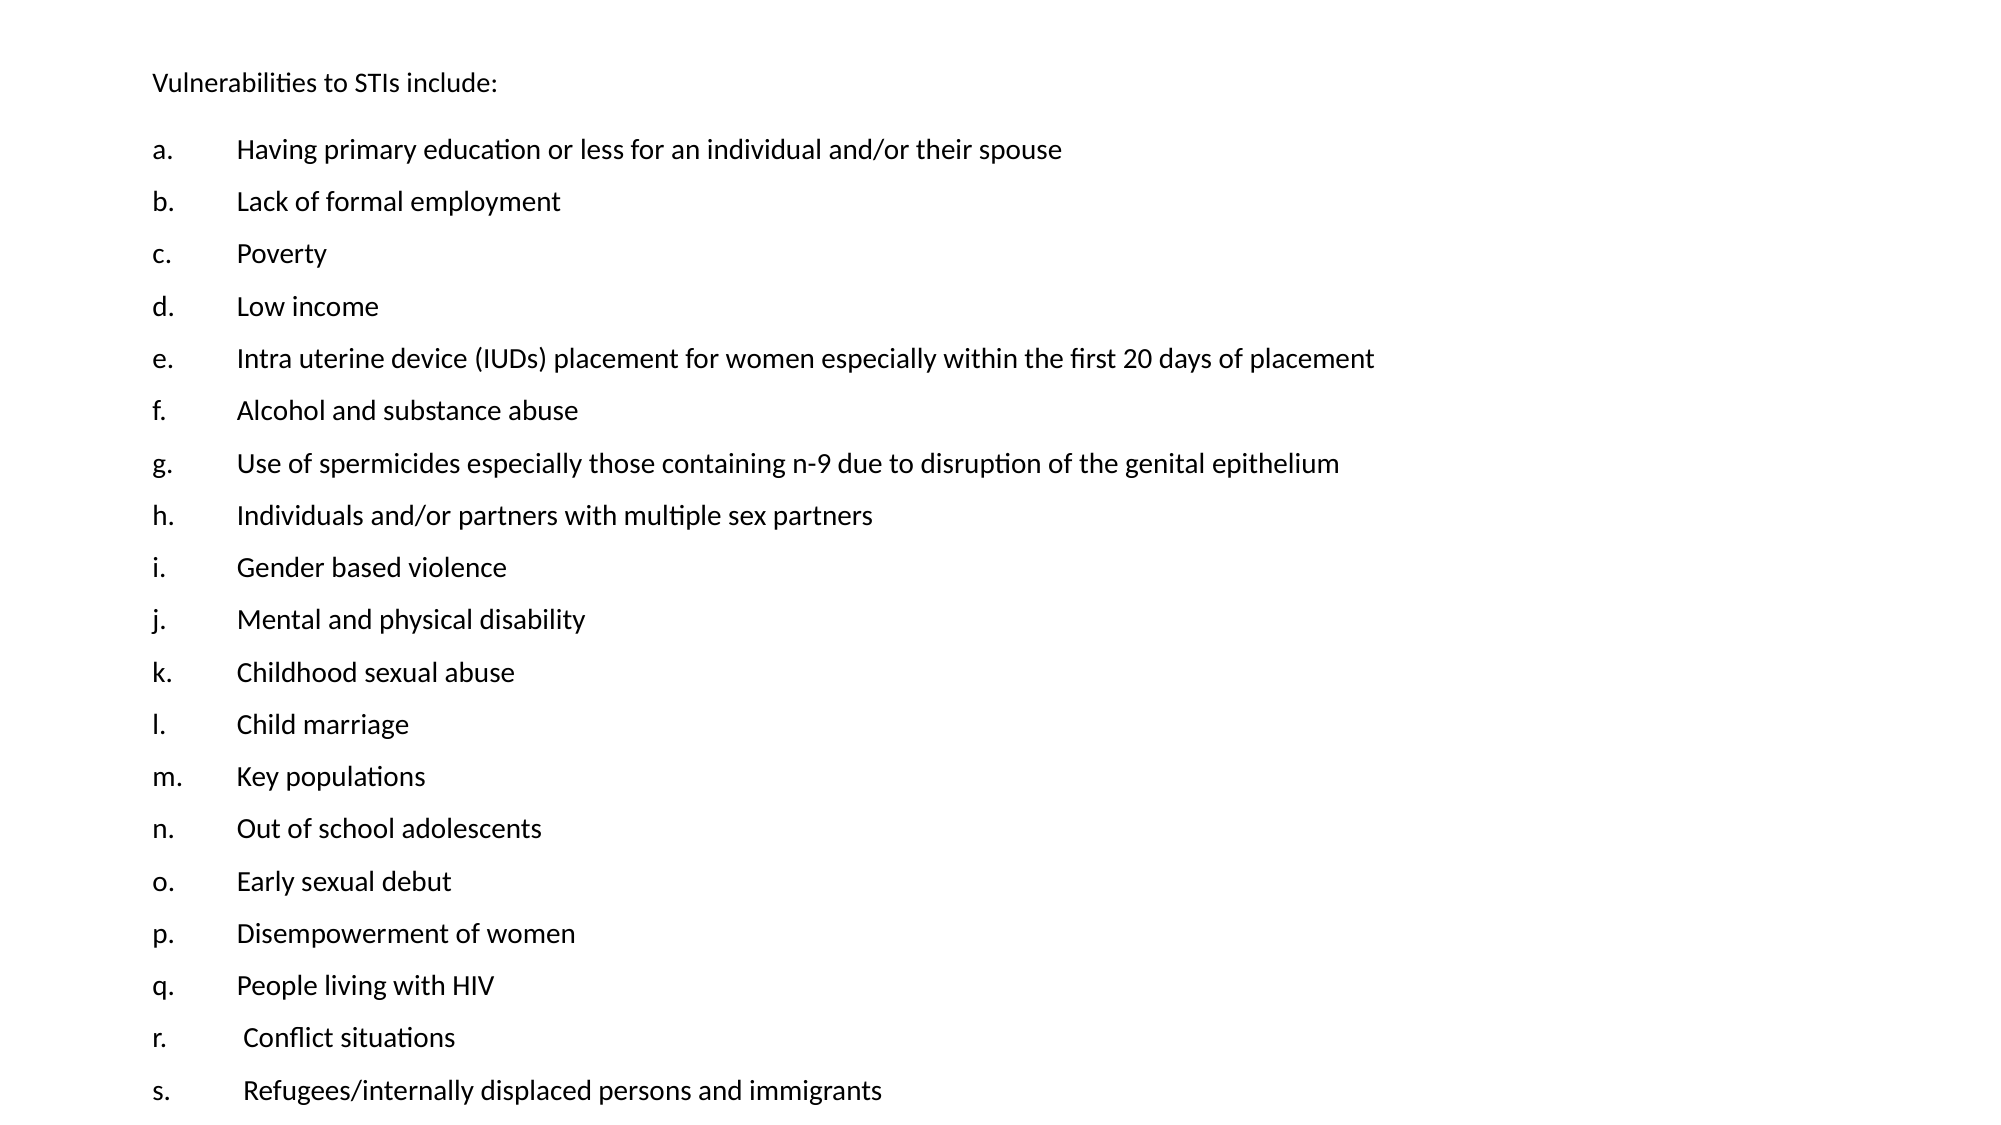

# Vulnerabilities to STIs include:
Having primary education or less for an individual and/or their spouse
Lack of formal employment
Poverty
Low income
Intra uterine device (IUDs) placement for women especially within the first 20 days of placement
Alcohol and substance abuse
Use of spermicides especially those containing n-9 due to disruption of the genital epithelium
Individuals and/or partners with multiple sex partners
Gender based violence
Mental and physical disability
Childhood sexual abuse
Child marriage
Key populations
Out of school adolescents
Early sexual debut
Disempowerment of women
People living with HIV
 Conflict situations
 Refugees/internally displaced persons and immigrants